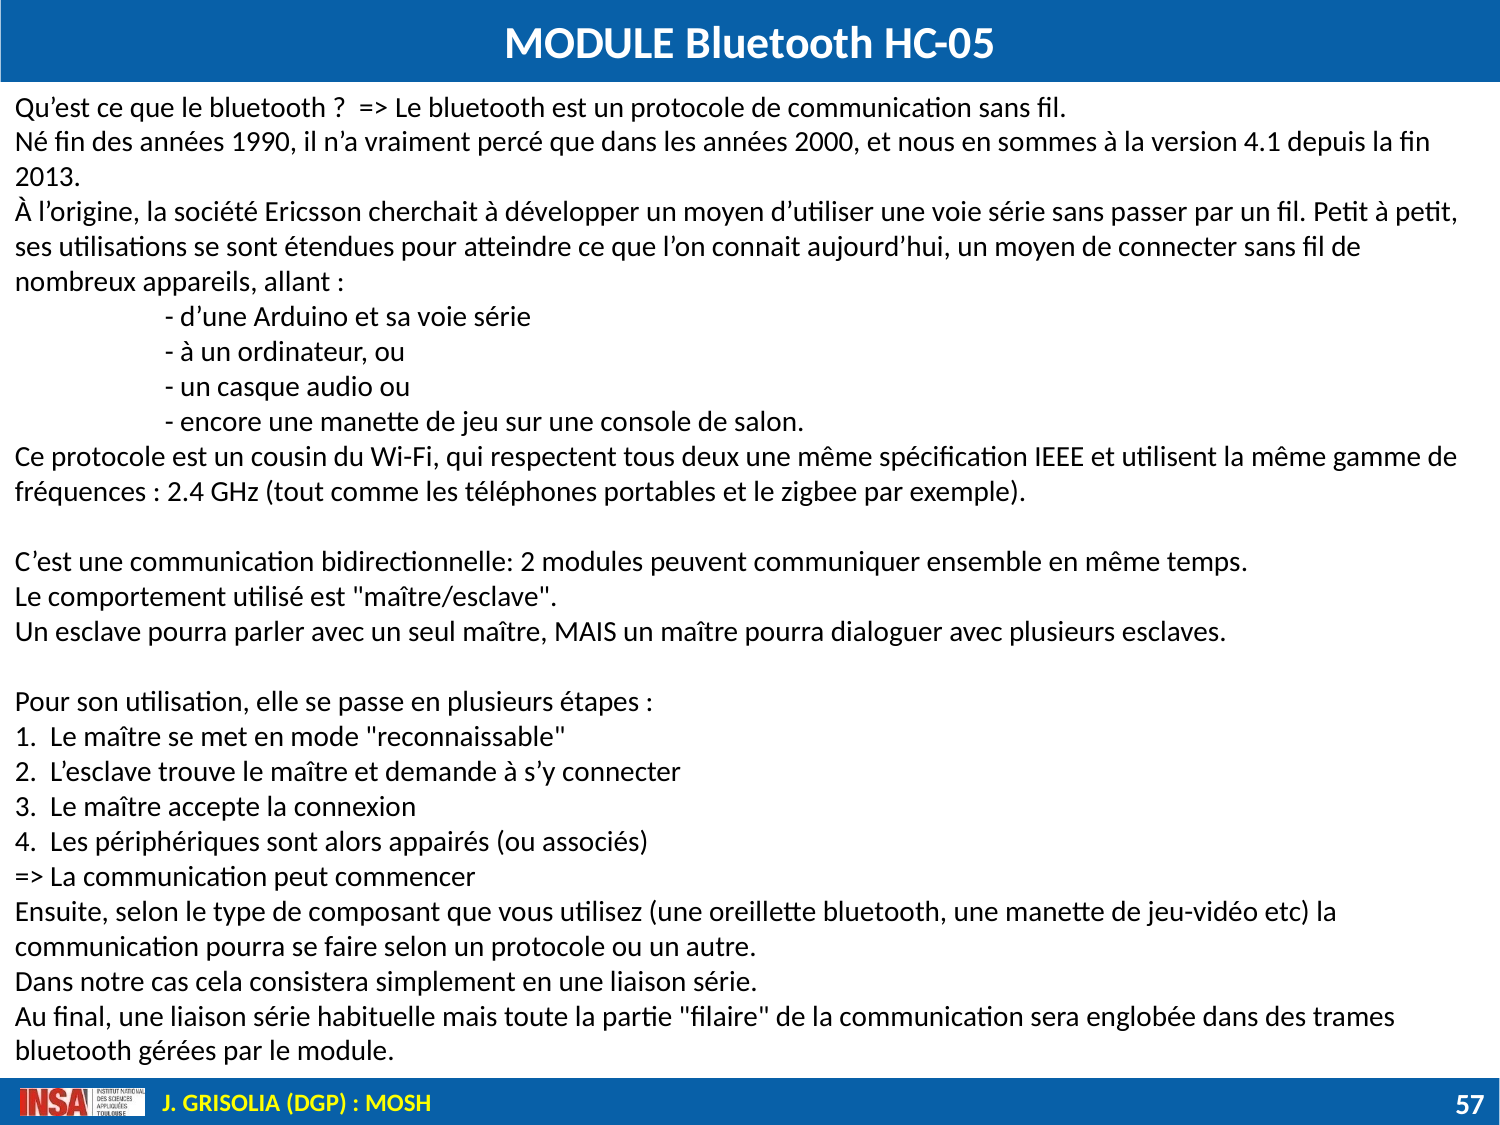

# MODULE Bluetooth HC-05
Qu’est ce que le bluetooth ?  => Le bluetooth est un protocole de communication sans fil.
Né fin des années 1990, il n’a vraiment percé que dans les années 2000, et nous en sommes à la version 4.1 depuis la fin 2013.
À l’origine, la société Ericsson cherchait à développer un moyen d’utiliser une voie série sans passer par un fil. Petit à petit, ses utilisations se sont étendues pour atteindre ce que l’on connait aujourd’hui, un moyen de connecter sans fil de nombreux appareils, allant :
	- d’une Arduino et sa voie série
	- à un ordinateur, ou
	- un casque audio ou
	- encore une manette de jeu sur une console de salon.
Ce protocole est un cousin du Wi-Fi, qui respectent tous deux une même spécification IEEE et utilisent la même gamme de fréquences : 2.4 GHz (tout comme les téléphones portables et le zigbee par exemple).

C’est une communication bidirectionnelle: 2 modules peuvent communiquer ensemble en même temps.
Le comportement utilisé est "maître/esclave".
Un esclave pourra parler avec un seul maître, MAIS un maître pourra dialoguer avec plusieurs esclaves.

Pour son utilisation, elle se passe en plusieurs étapes :
Le maître se met en mode "reconnaissable"
L’esclave trouve le maître et demande à s’y connecter
Le maître accepte la connexion
Les périphériques sont alors appairés (ou associés)
=> La communication peut commencer
Ensuite, selon le type de composant que vous utilisez (une oreillette bluetooth, une manette de jeu-vidéo etc) la communication pourra se faire selon un protocole ou un autre.
Dans notre cas cela consistera simplement en une liaison série.
Au final, une liaison série habituelle mais toute la partie "filaire" de la communication sera englobée dans des trames bluetooth gérées par le module.
57